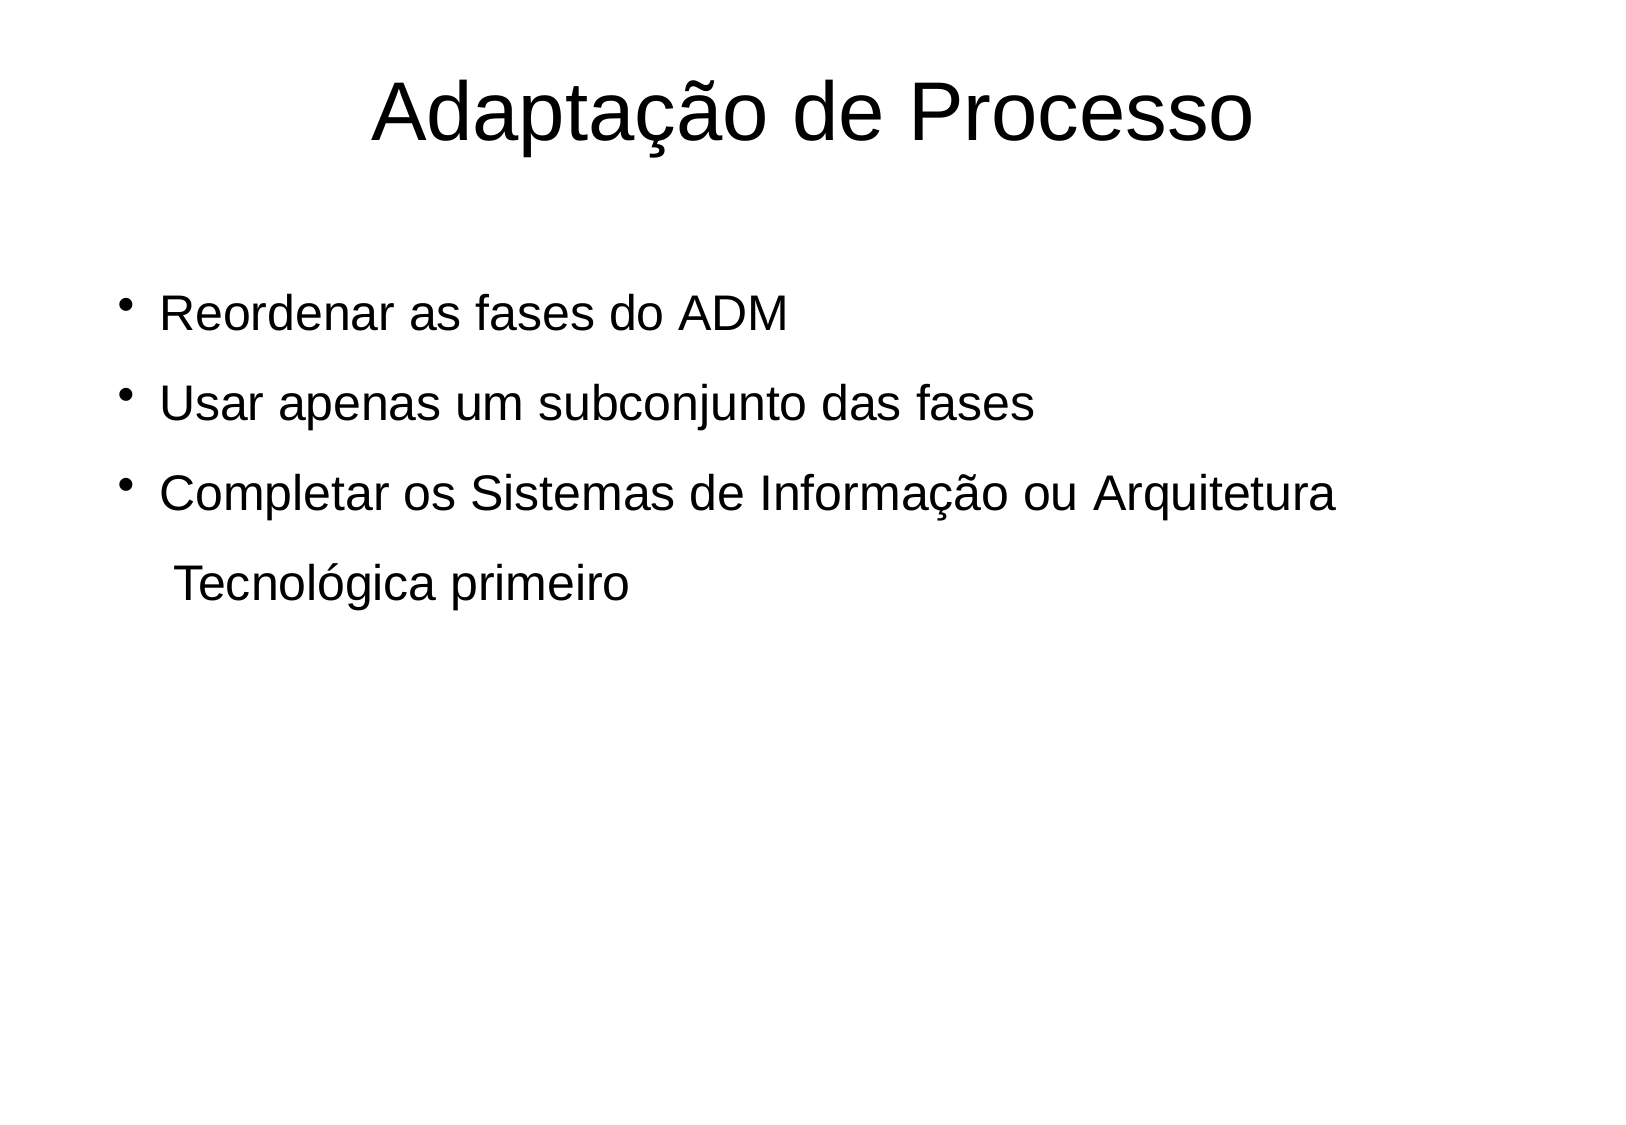

# Adaptação de Processo
Reordenar as fases do ADM
Usar apenas um subconjunto das fases
Completar os Sistemas de Informação ou Arquitetura  Tecnológica primeiro